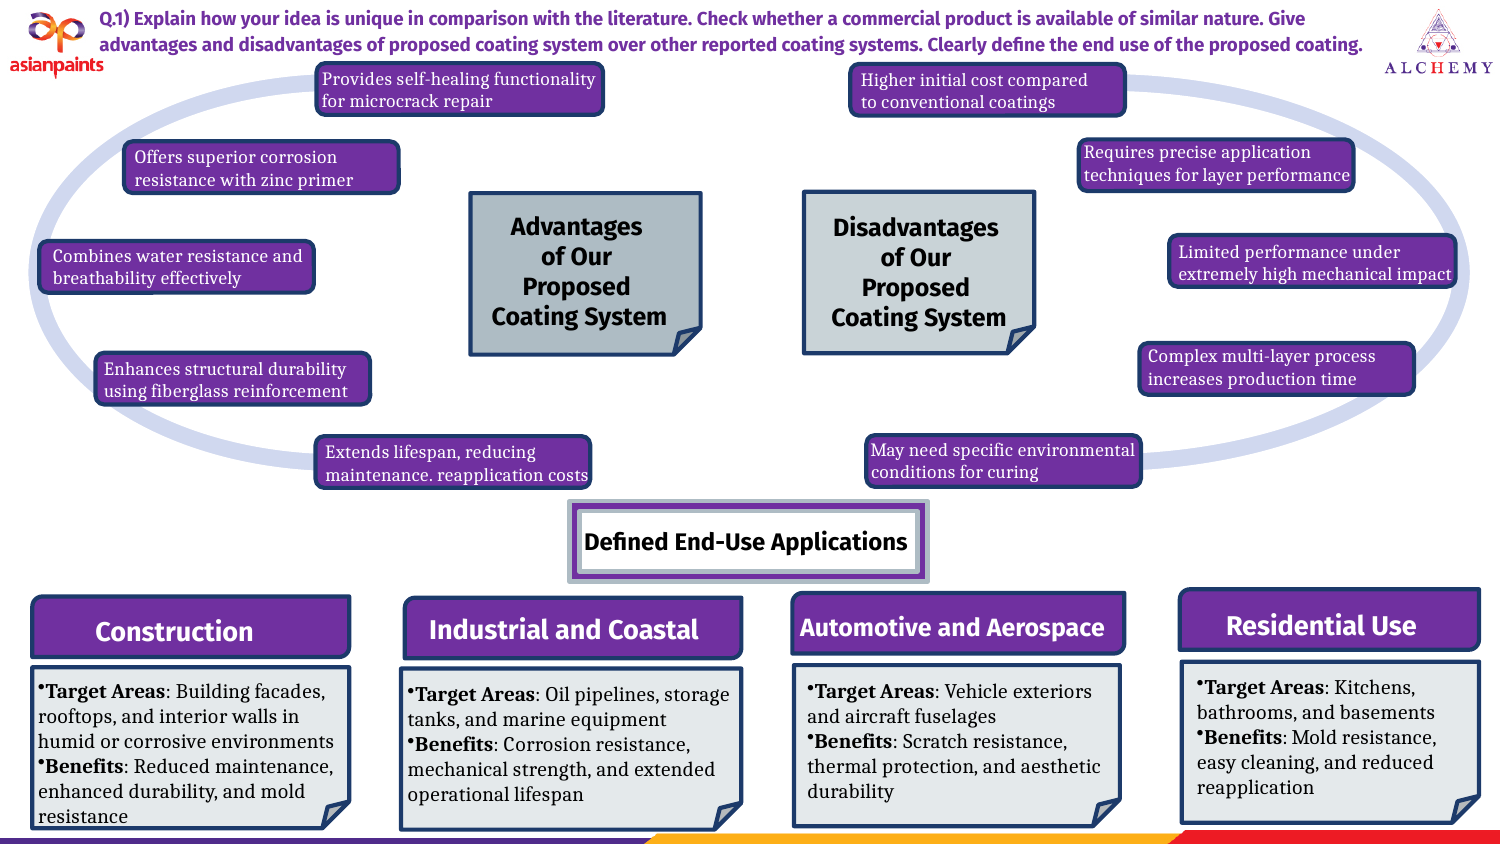

Q.1) Explain how your idea is unique in comparison with the literature. Check whether a commercial product is available of similar nature. Give
advantages and disadvantages of proposed coating system over other reported coating systems. Clearly define the end use of the proposed coating.

Provides self-healing functionality
for microcrack repair
Higher initial cost compared
to conventional coatings

Requires precise application
techniques for layer performance
Offers superior corrosion
resistance with zinc primer

Provides self-healing
functionality for microcrack repair

Advantages
of Our
Proposed
Coating System
Disadvantages
of Our
Proposed
Coating System
Limited performance under
extremely high mechanical impact

Combines water resistance and
breathability effectively

Complex multi-layer process
increases production time

Enhances structural durability
using fiberglass reinforcement

May need specific environmental
conditions for curing
Extends lifespan, reducing
maintenance. reapplication costs

Defined End-Use Applications

Residential Use
Automotive and Aerospace
Industrial and Coastal
Construction

Target Areas: Kitchens, bathrooms, and basements
Benefits: Mold resistance, easy cleaning, and reduced reapplication

Target Areas: Building facades, rooftops, and interior walls in humid or corrosive environments
Benefits: Reduced maintenance, enhanced durability, and mold resistance
Target Areas: Vehicle exteriors and aircraft fuselages
Benefits: Scratch resistance, thermal protection, and aesthetic durability
Target Areas: Oil pipelines, storage tanks, and marine equipment
Benefits: Corrosion resistance, mechanical strength, and extended operational lifespan